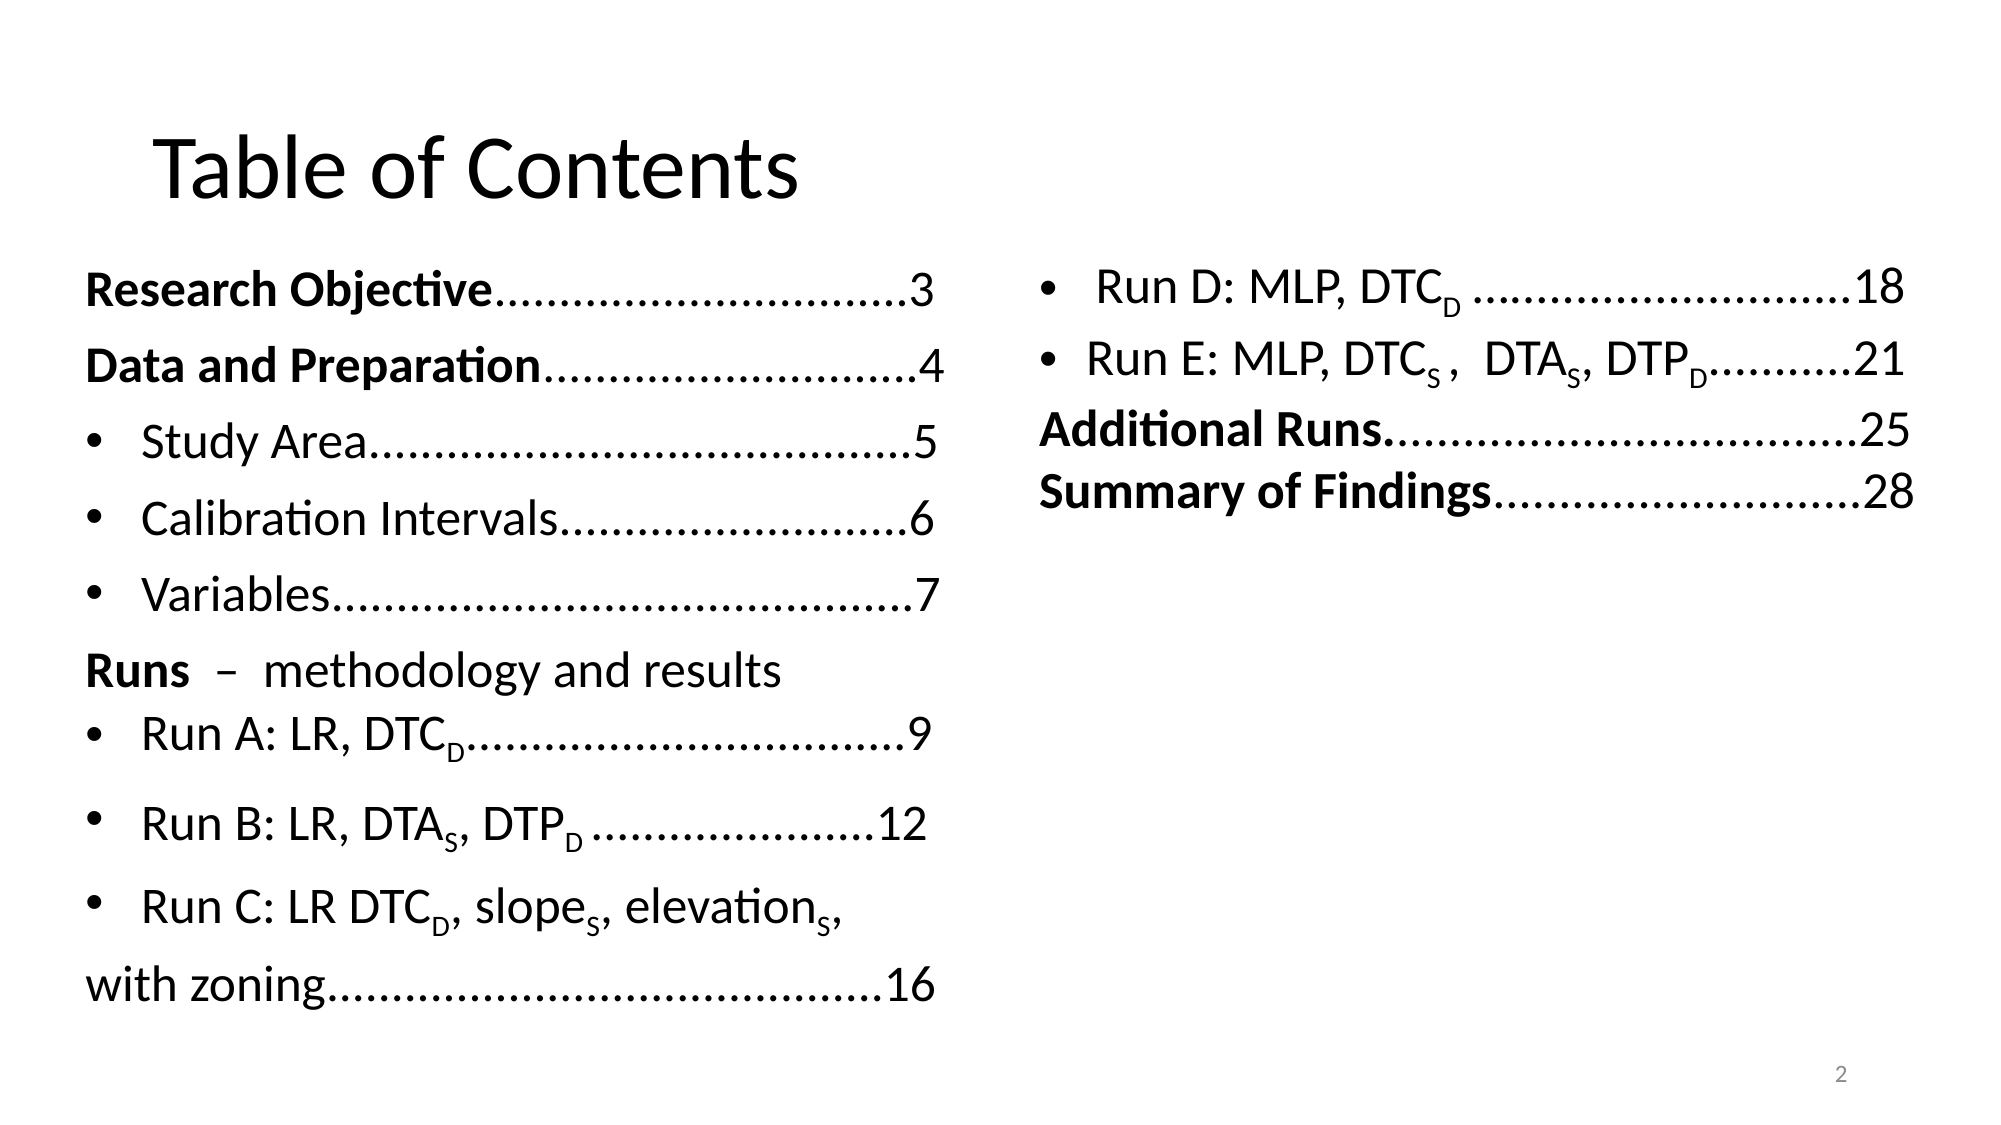

# Table of Contents
Run D: MLP, DTCD …..........................18
Run E: MLP, DTCS ,  DTAS, DTPD...........21
Additional Runs....................................25
Summary of Findings............................28

Research Objective................................3
Data and Preparation.............................4
Study Area..........................................5
Calibration Intervals...........................6
Variables.............................................7
Runs  –  methodology and results
Run A: LR, DTCD..................................9
Run B: LR, DTAS, DTPD ......................12
Run C: LR DTCD, slopeS, elevationS,
with zoning...........................................16

2